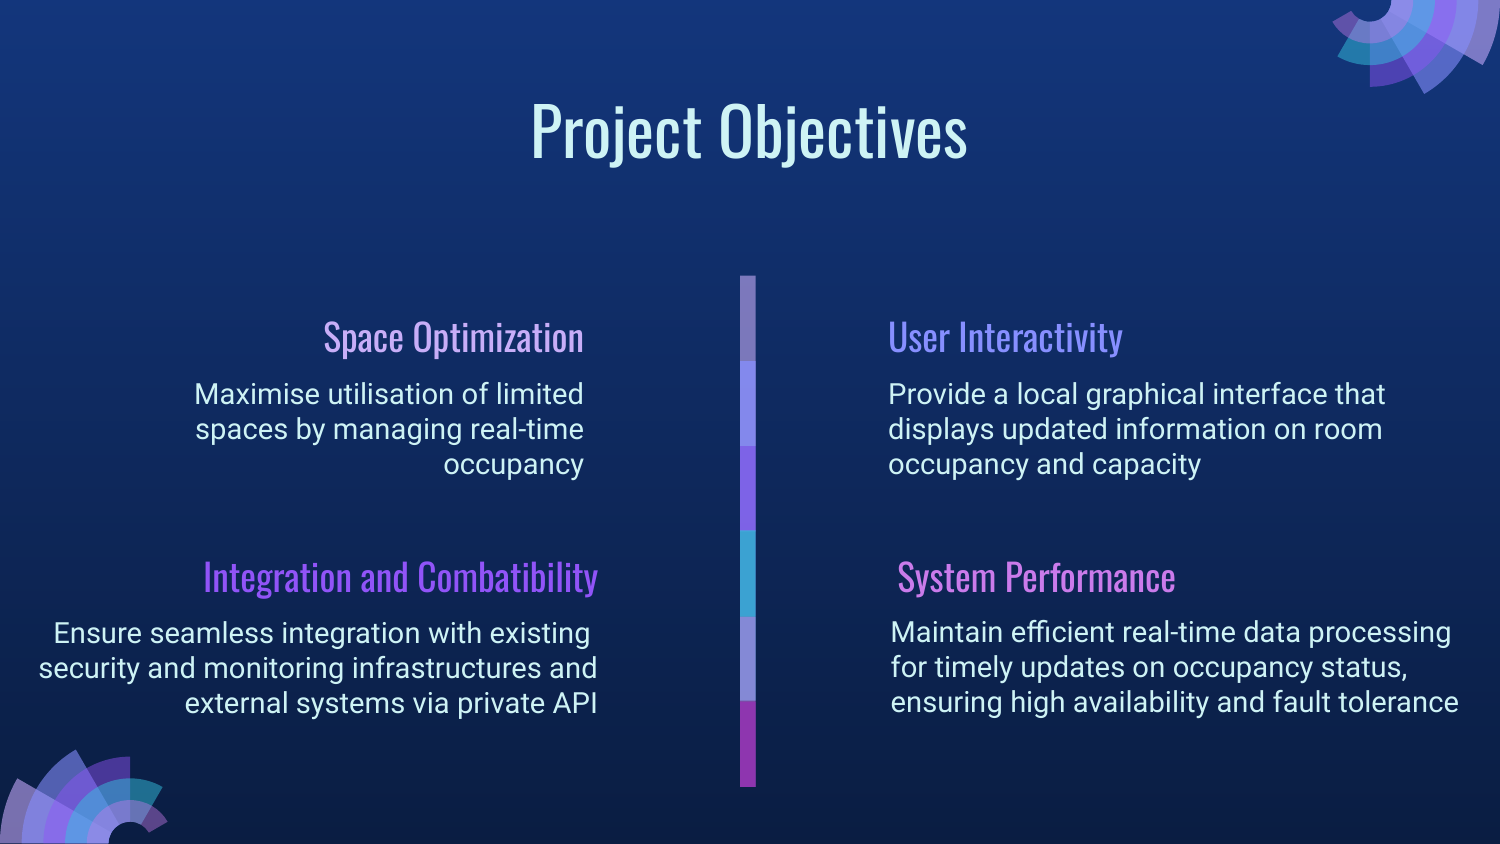

# Project Objectives

Space Optimization
User Interactivity
Maximise utilisation of limited spaces by managing real-time occupancy
Provide a local graphical interface that displays updated information on room occupancy and capacity
Integration and Combatibility
System Performance
  Maintain efficient real-time data processing for timely updates on occupancy status, ensuring high availability and fault tolerance
Ensure seamless integration with existing  security and monitoring infrastructures and external systems via private API